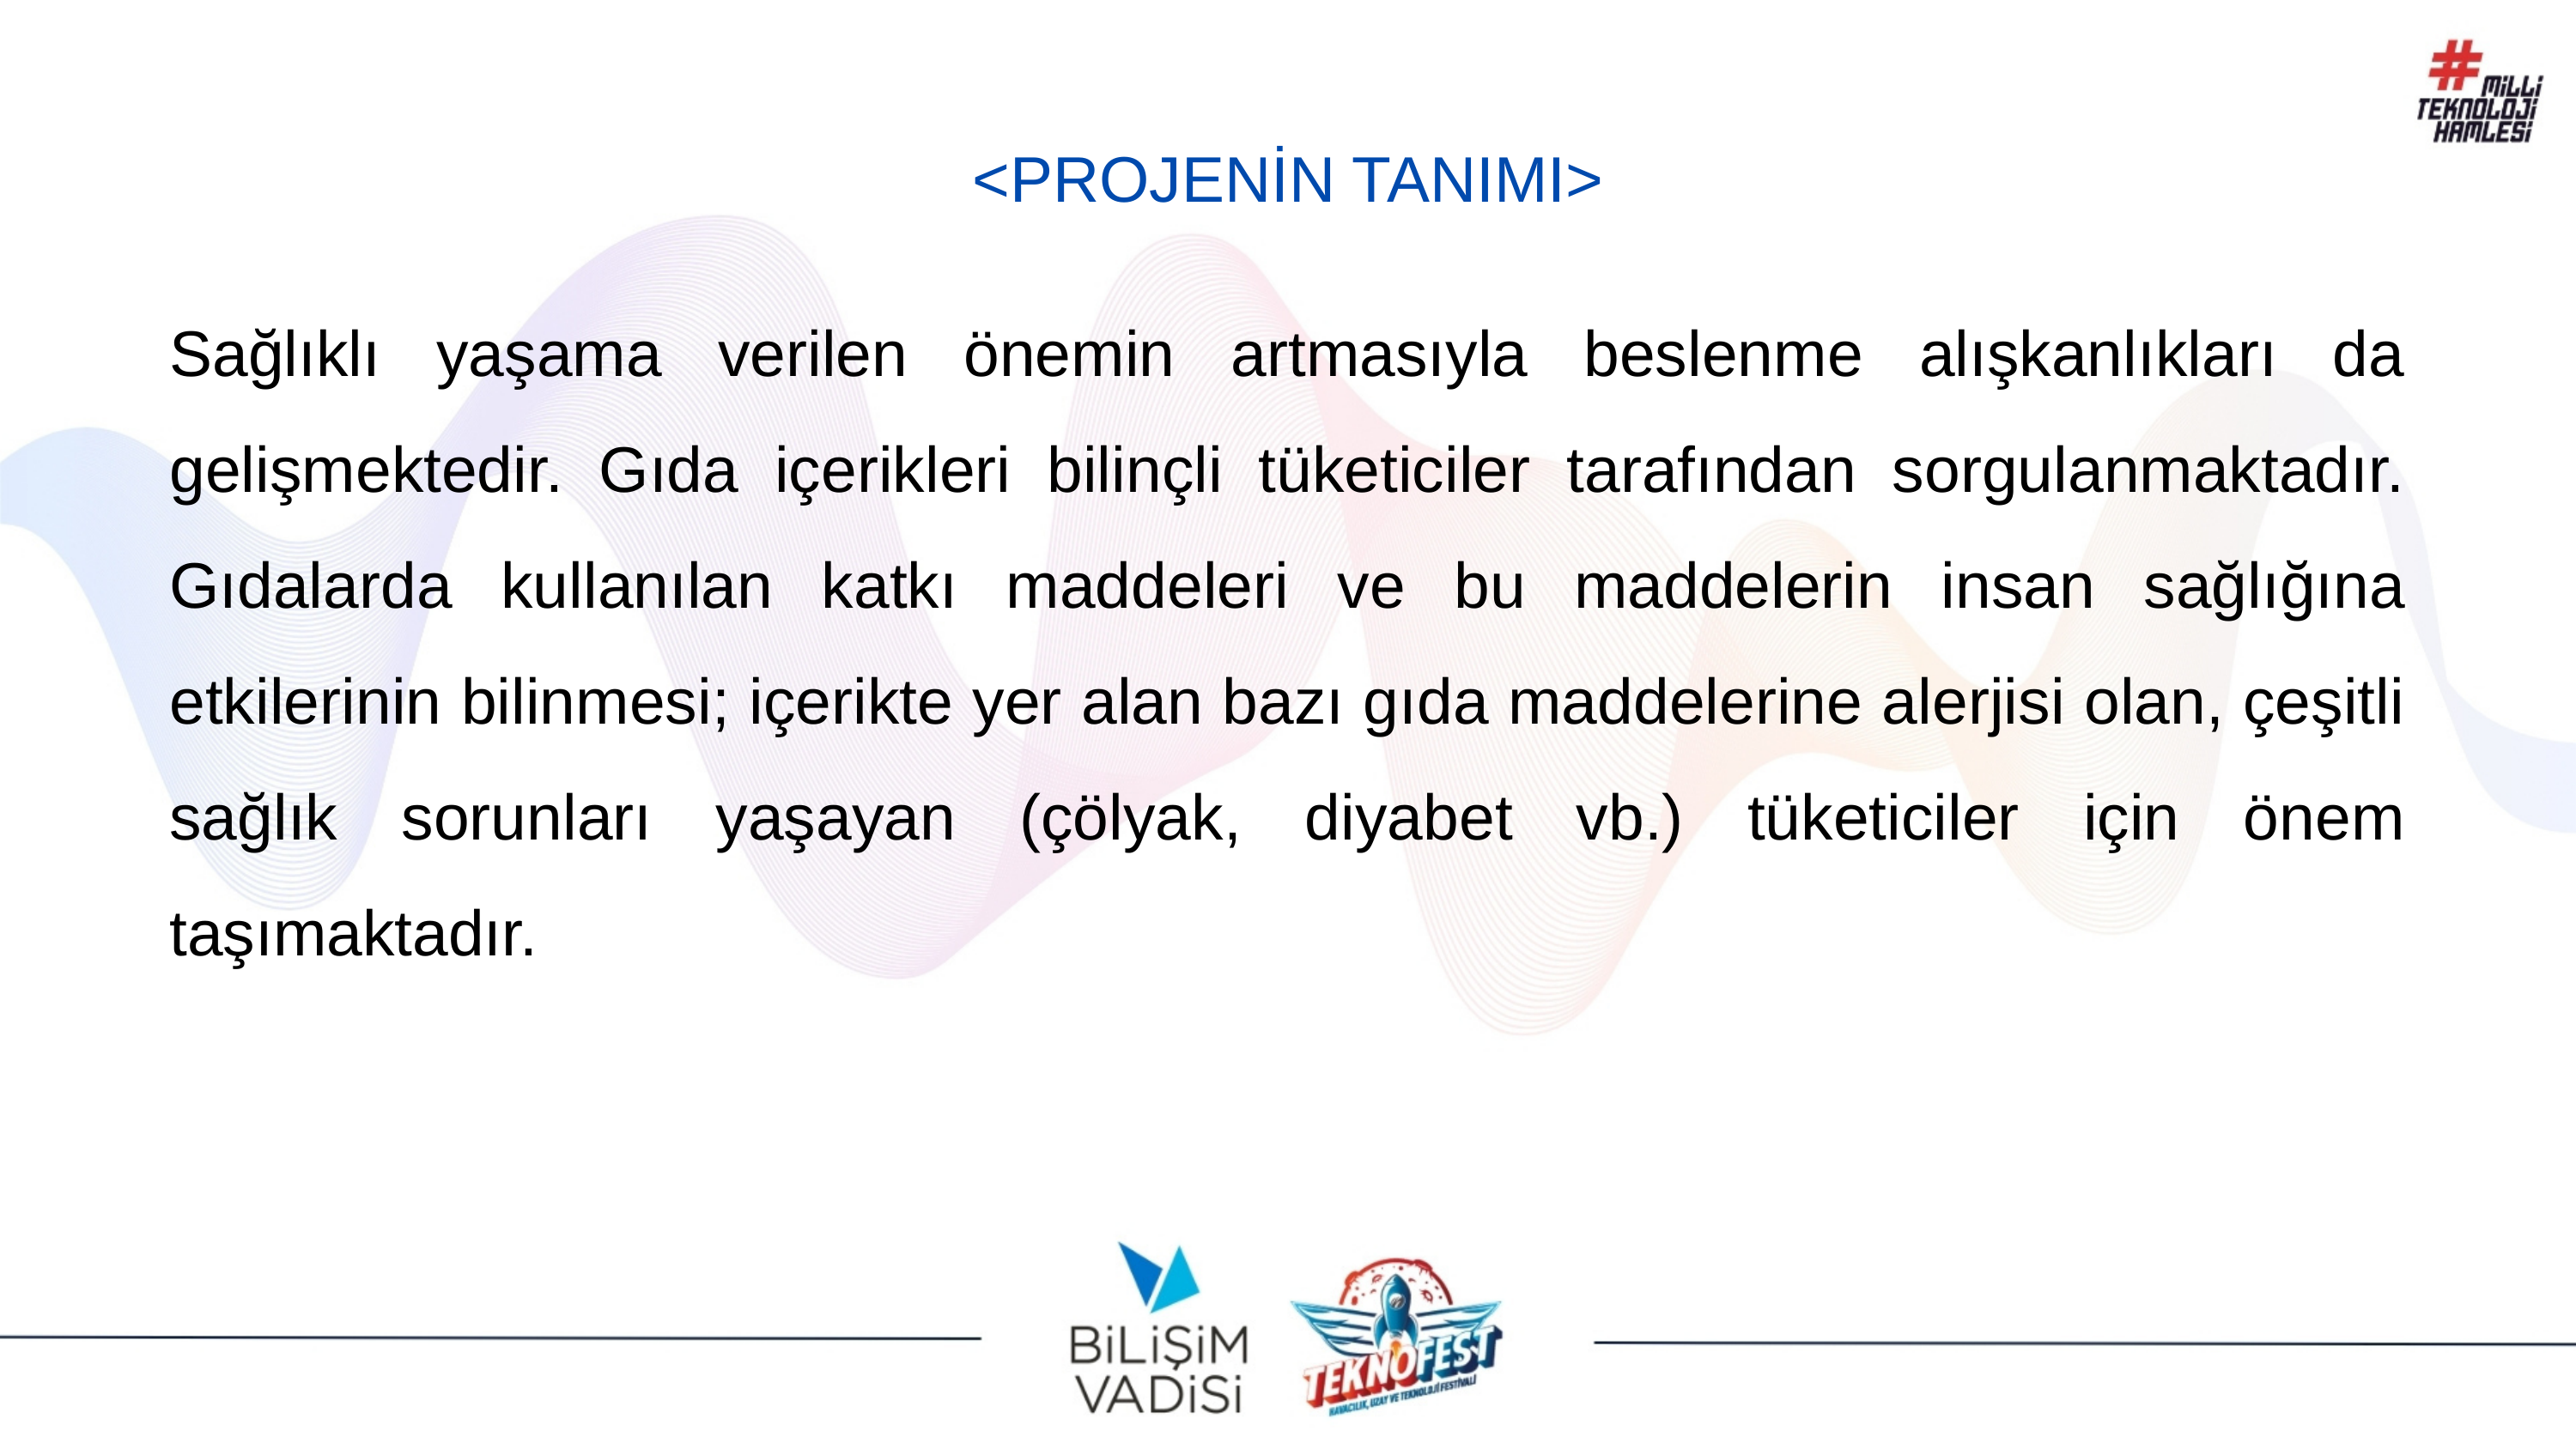

<PROJENİN TANIMI>
Sağlıklı yaşama verilen önemin artmasıyla beslenme alışkanlıkları da gelişmektedir. Gıda içerikleri bilinçli tüketiciler tarafından sorgulanmaktadır. Gıdalarda kullanılan katkı maddeleri ve bu maddelerin insan sağlığına etkilerinin bilinmesi; içerikte yer alan bazı gıda maddelerine alerjisi olan, çeşitli sağlık sorunları yaşayan (çölyak, diyabet vb.) tüketiciler için önem taşımaktadır.